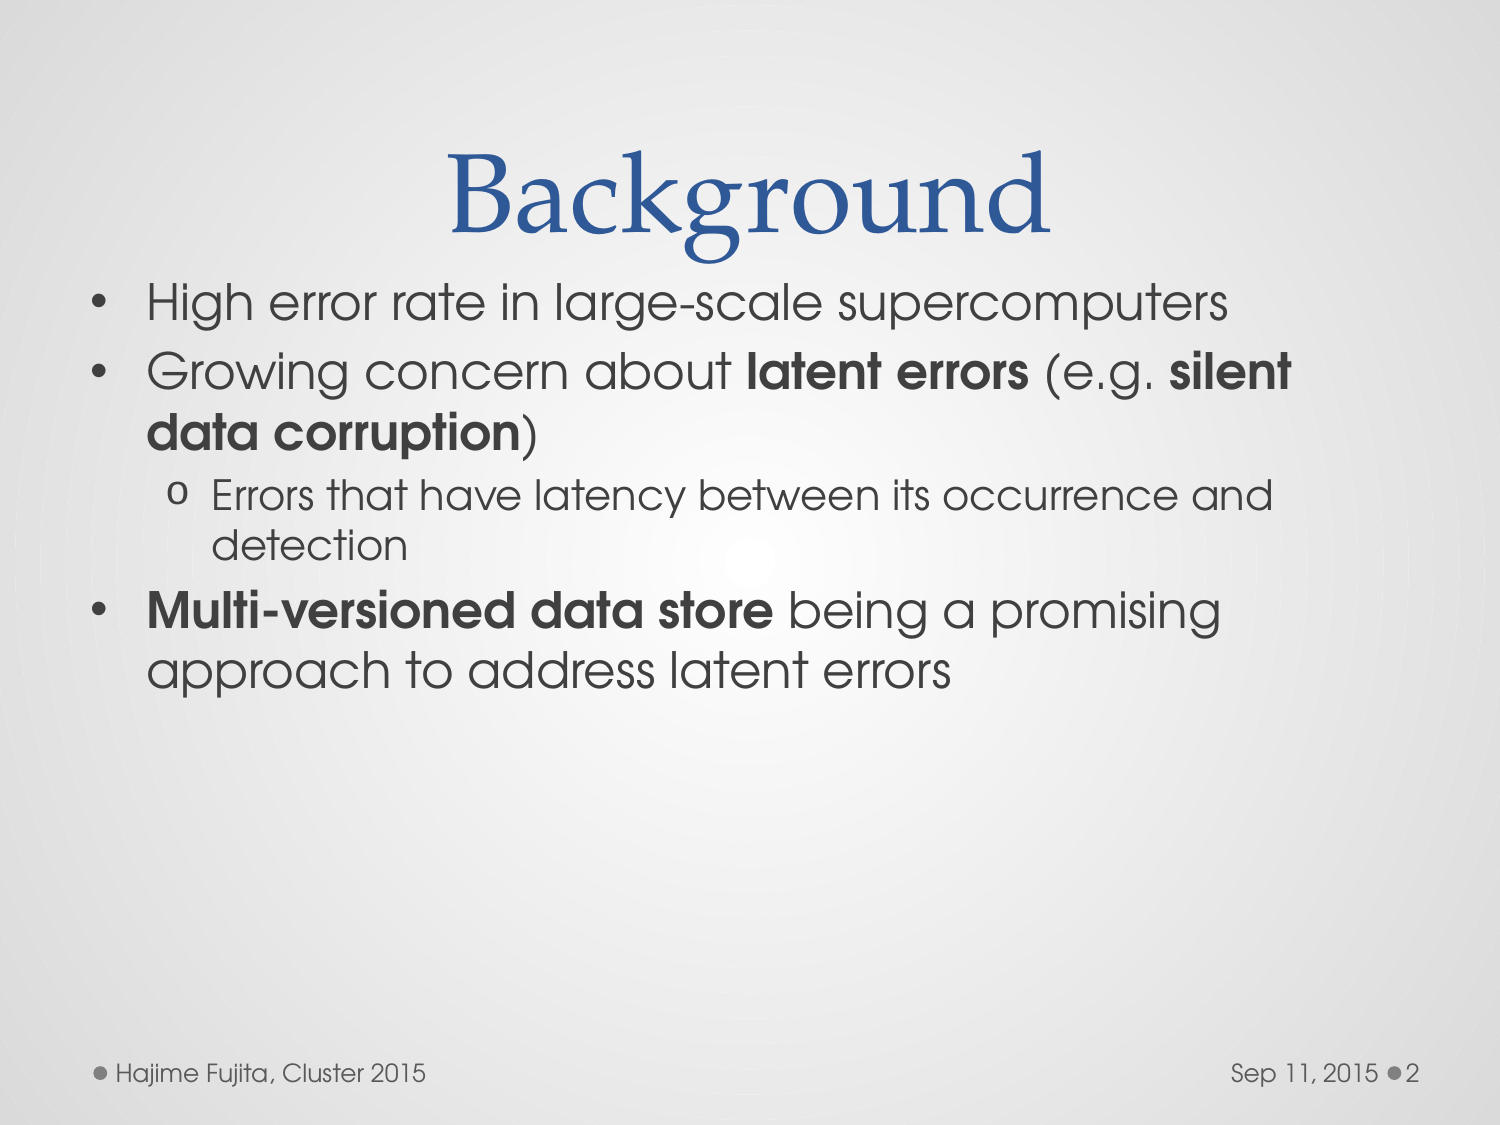

# Background
High error rate in large-scale supercomputers
Growing concern about latent errors (e.g. silent data corruption)
Errors that have latency between its occurrence and detection
Multi-versioned data store being a promising approach to address latent errors
Hajime Fujita, Cluster 2015
Sep 11, 2015
2